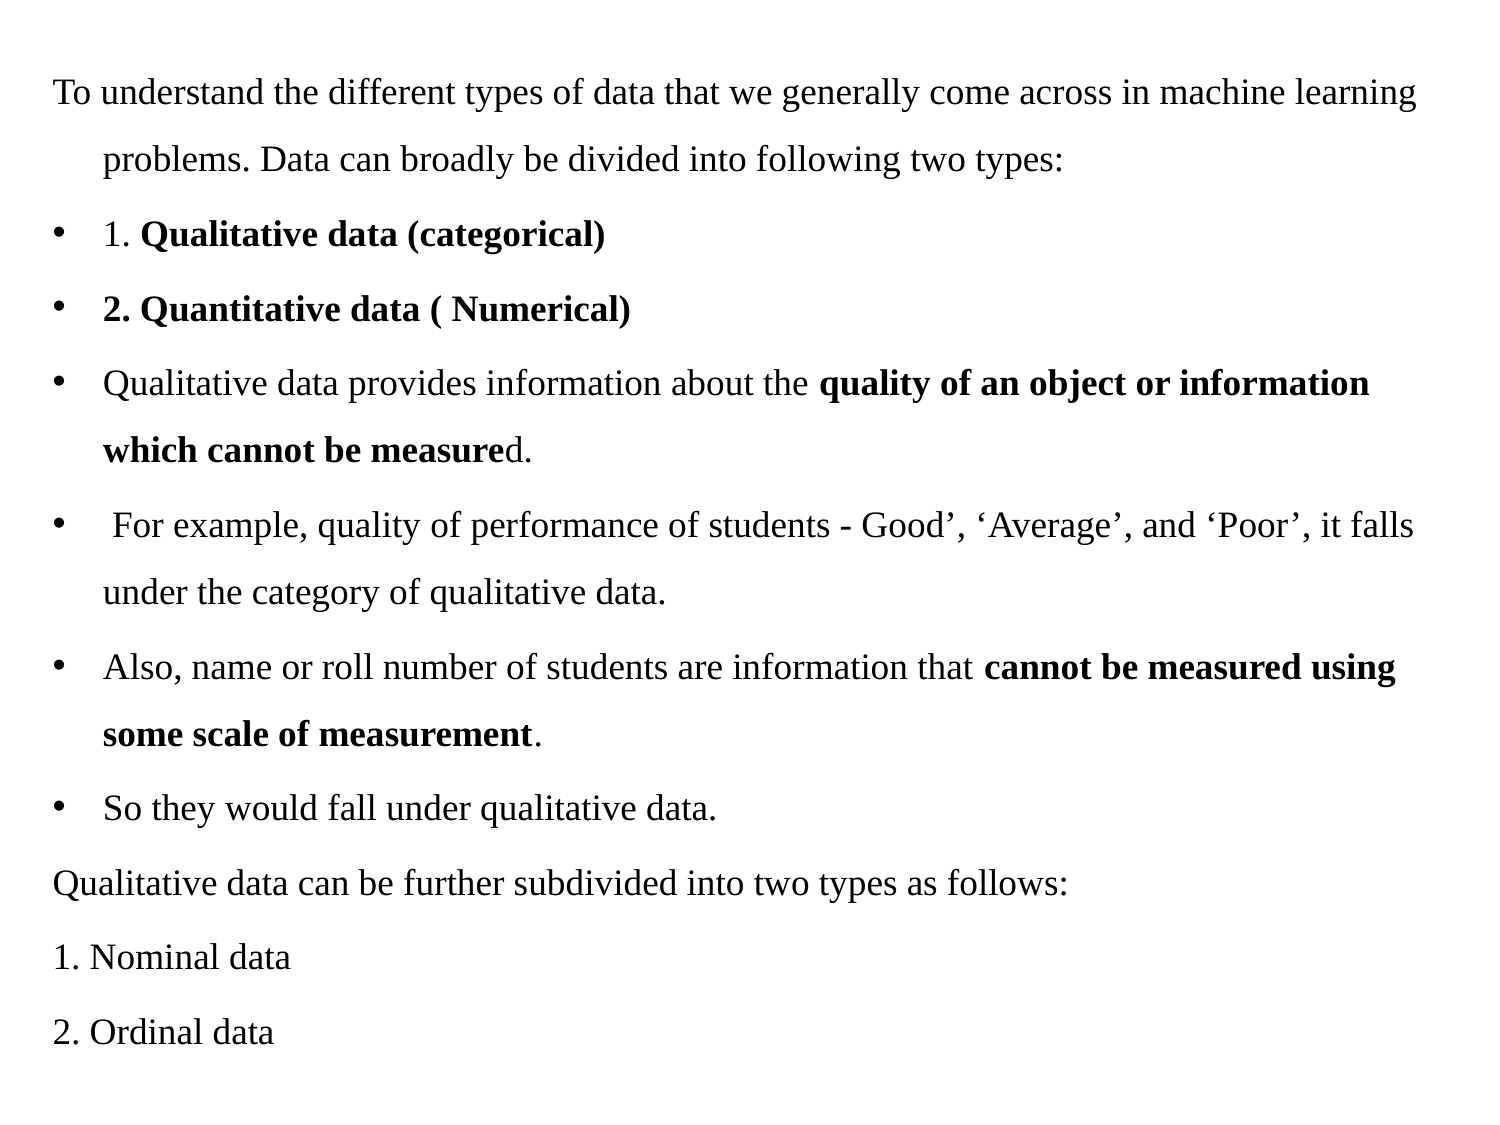

To understand the different types of data that we generally come across in machine learning problems. Data can broadly be divided into following two types:
1. Qualitative data (categorical)
2. Quantitative data ( Numerical)
Qualitative data provides information about the quality of an object or information which cannot be measured.
	 For example, quality of performance of students - Good’, ‘Average’, and ‘Poor’, it falls under the category of qualitative data.
	Also, name or roll number of students are information that cannot be measured using some scale of measurement.
So they would fall under qualitative data.
Qualitative data can be further subdivided into two types as follows:
1. Nominal data
2. Ordinal data